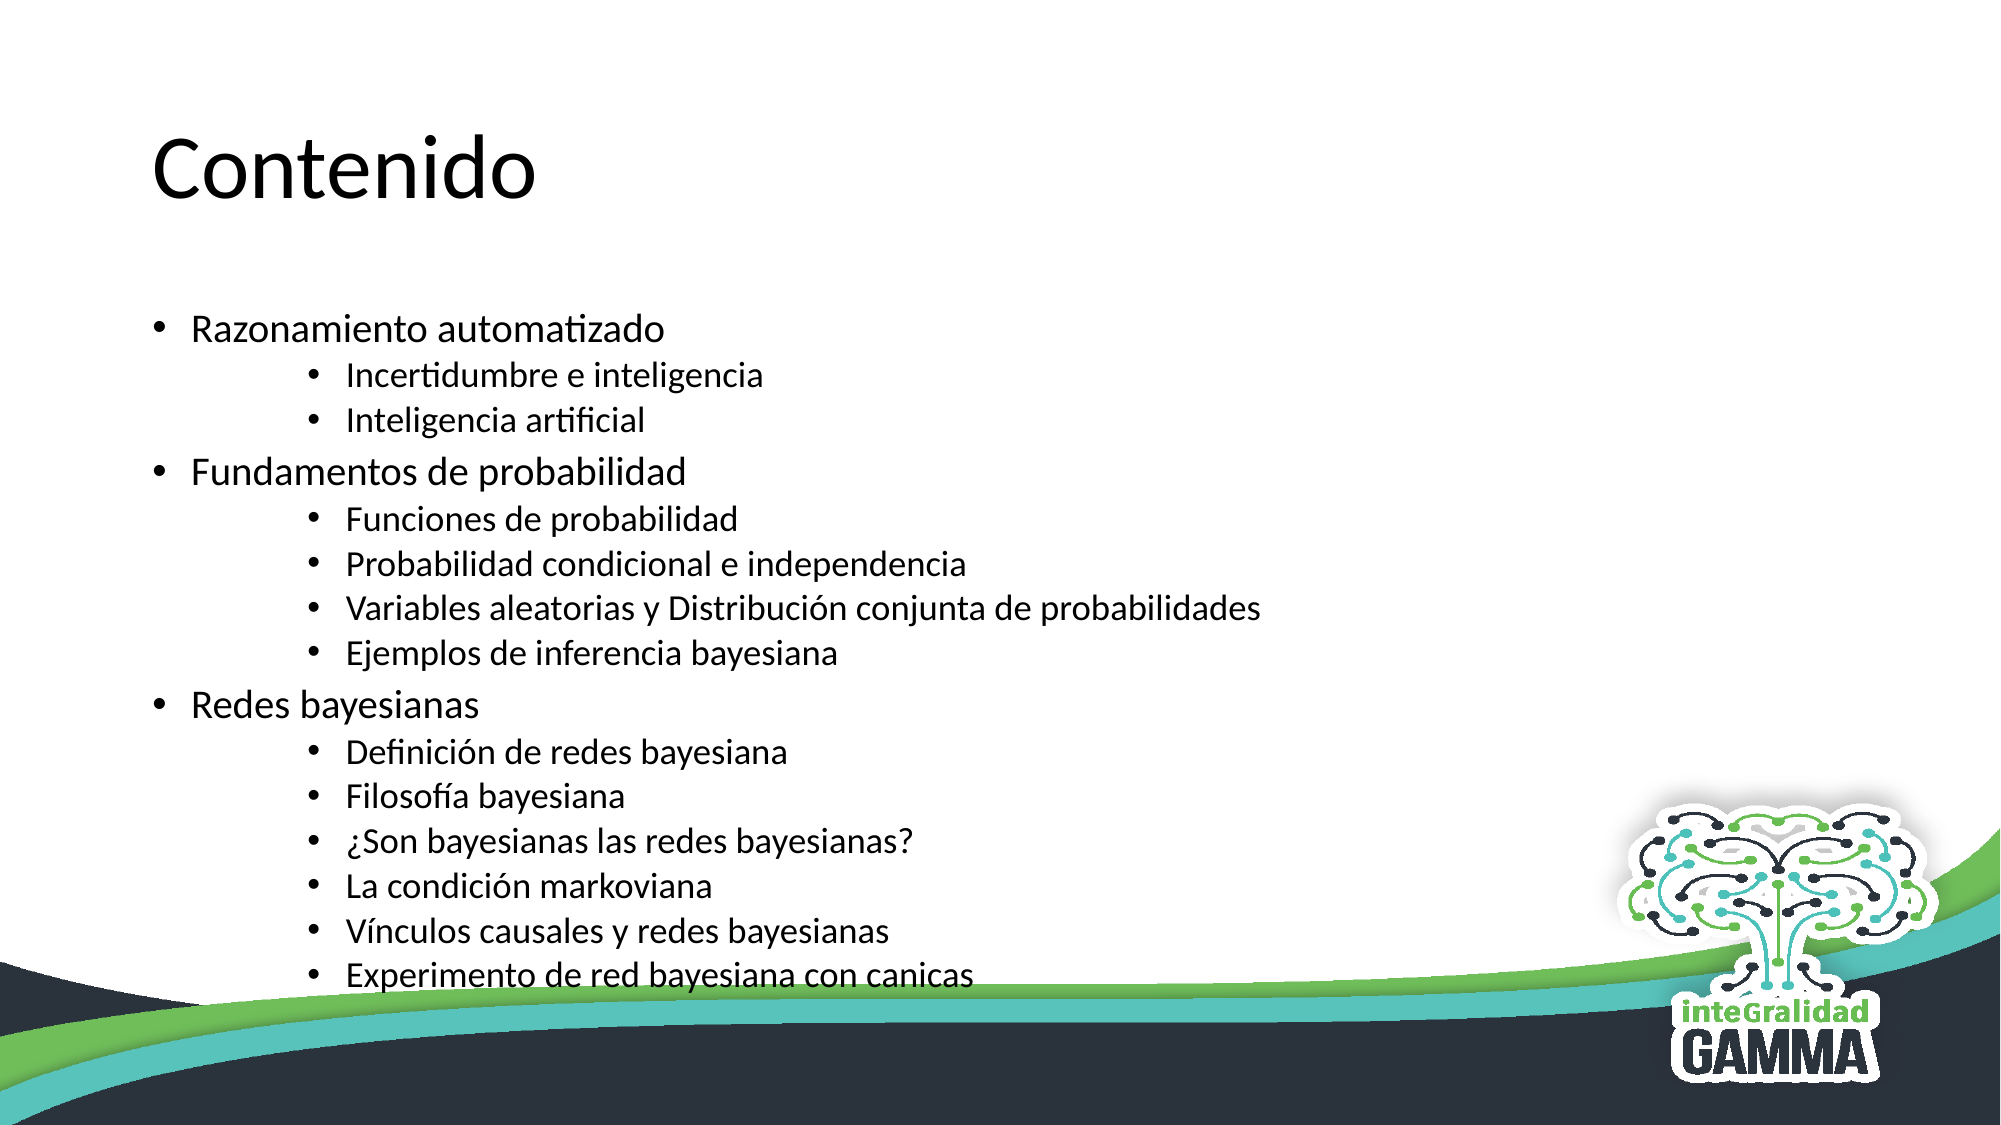

# Contenido
Razonamiento automatizado
Incertidumbre e inteligencia
Inteligencia artificial
Fundamentos de probabilidad
Funciones de probabilidad
Probabilidad condicional e independencia
Variables aleatorias y Distribución conjunta de probabilidades
Ejemplos de inferencia bayesiana
Redes bayesianas
Definición de redes bayesiana
Filosofía bayesiana
¿Son bayesianas las redes bayesianas?
La condición markoviana
Vínculos causales y redes bayesianas
Experimento de red bayesiana con canicas